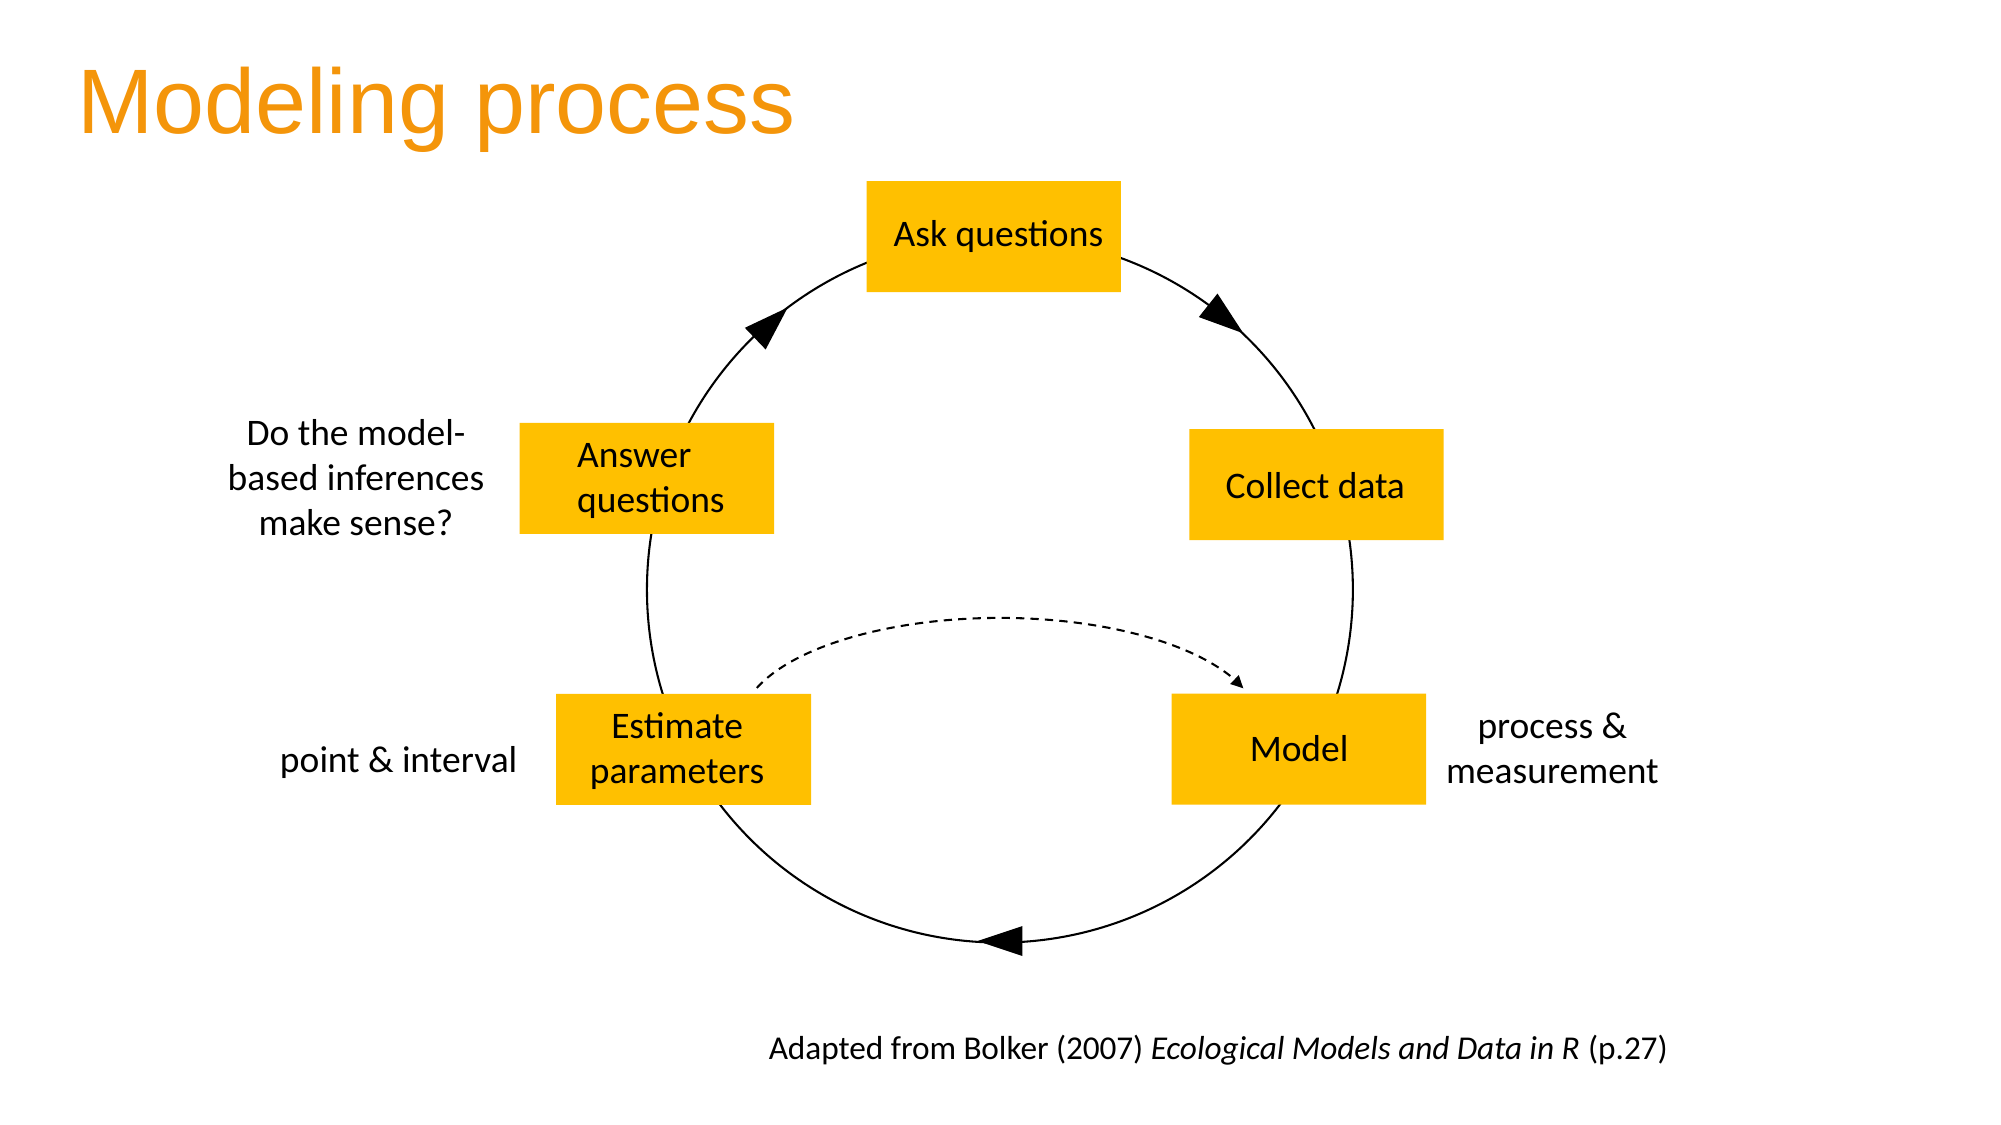

Modeling process

Ask questions

Do the model-based inferences make sense?

Answer questions

Collect data

process & measurement
Estimate parameters

Model
point & interval

Adapted from Bolker (2007) Ecological Models and Data in R (p.27)